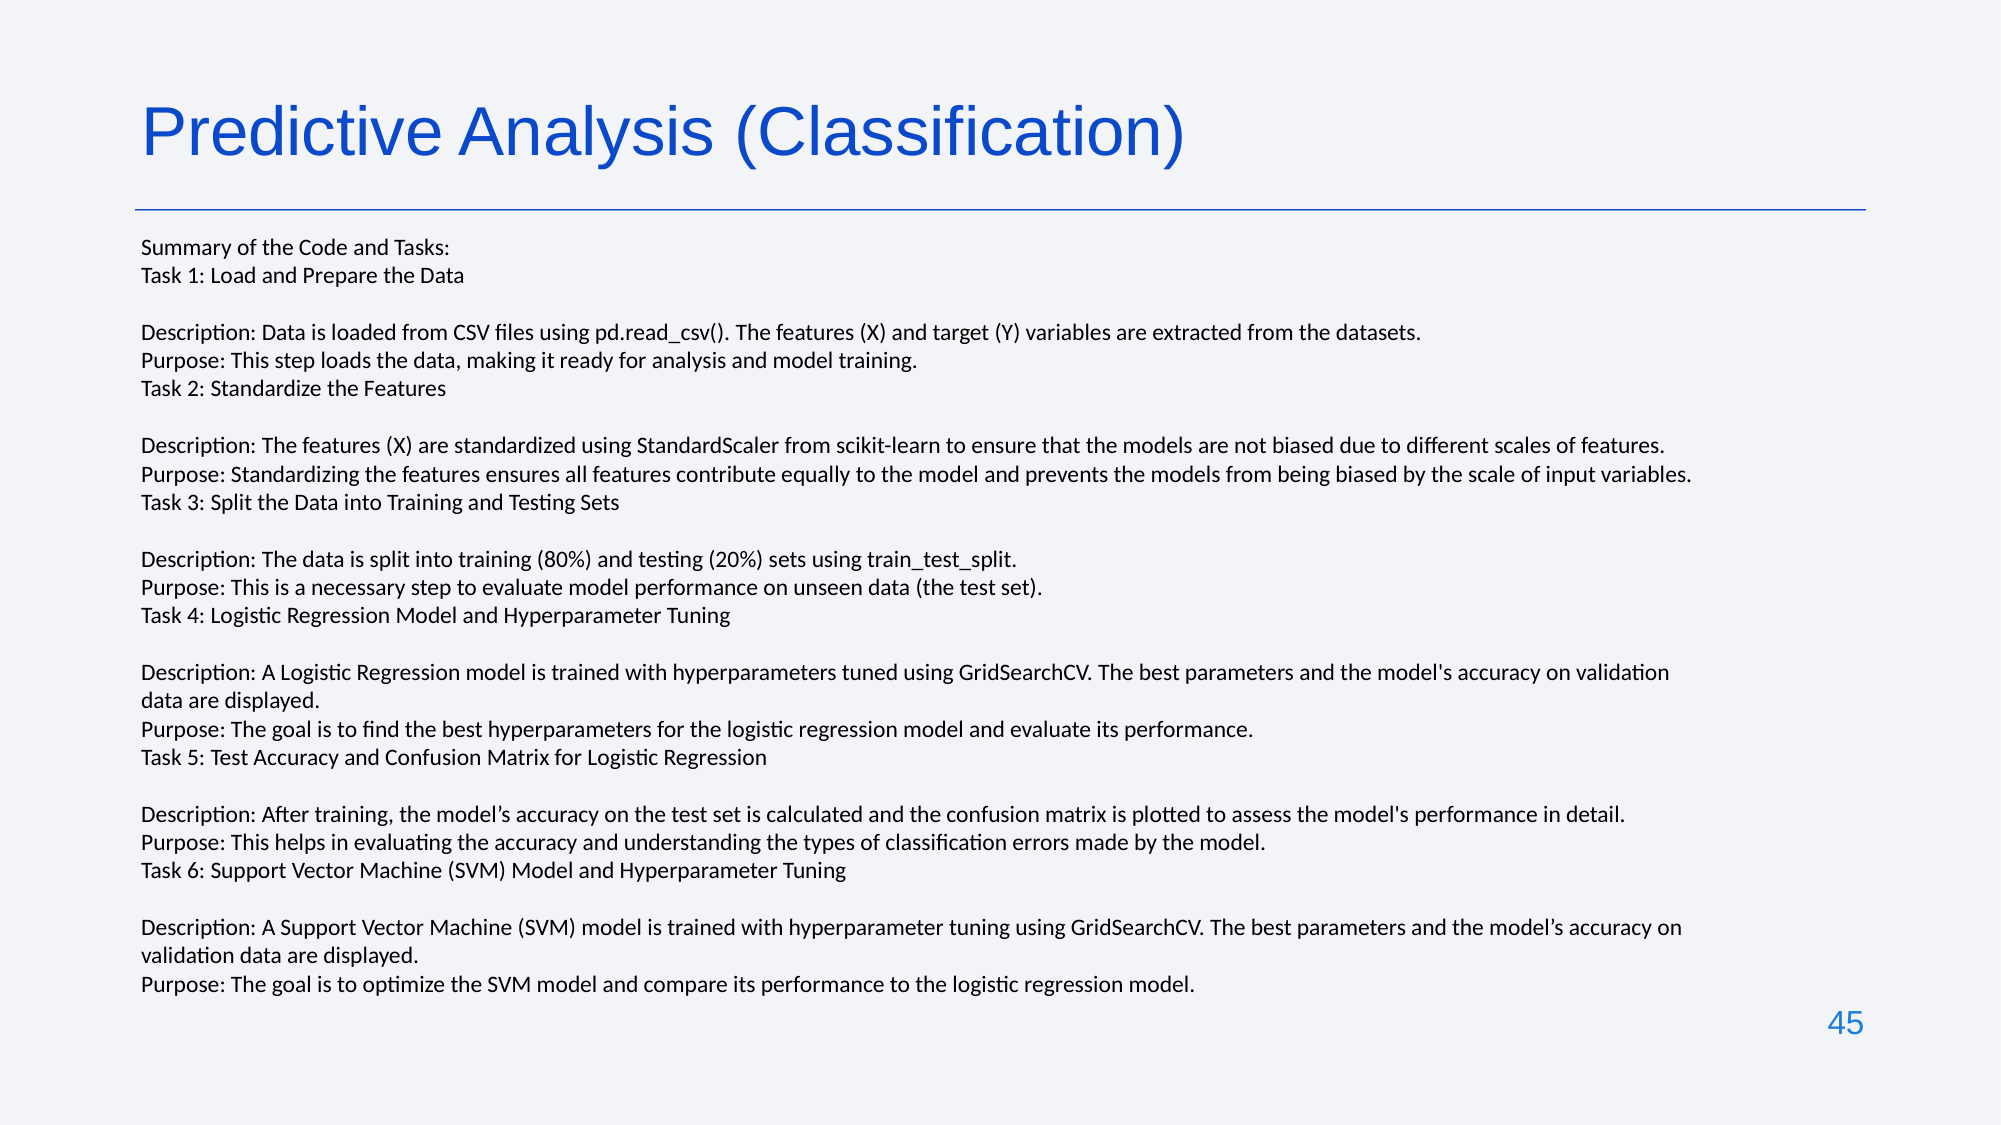

Predictive Analysis (Classification)
Summary of the Code and Tasks:
Task 1: Load and Prepare the Data

Description: Data is loaded from CSV files using pd.read_csv(). The features (X) and target (Y) variables are extracted from the datasets.
Purpose: This step loads the data, making it ready for analysis and model training.
Task 2: Standardize the Features

Description: The features (X) are standardized using StandardScaler from scikit-learn to ensure that the models are not biased due to different scales of features.
Purpose: Standardizing the features ensures all features contribute equally to the model and prevents the models from being biased by the scale of input variables.
Task 3: Split the Data into Training and Testing Sets

Description: The data is split into training (80%) and testing (20%) sets using train_test_split.
Purpose: This is a necessary step to evaluate model performance on unseen data (the test set).
Task 4: Logistic Regression Model and Hyperparameter Tuning

Description: A Logistic Regression model is trained with hyperparameters tuned using GridSearchCV. The best parameters and the model's accuracy on validation data are displayed.
Purpose: The goal is to find the best hyperparameters for the logistic regression model and evaluate its performance.
Task 5: Test Accuracy and Confusion Matrix for Logistic Regression

Description: After training, the model’s accuracy on the test set is calculated and the confusion matrix is plotted to assess the model's performance in detail.
Purpose: This helps in evaluating the accuracy and understanding the types of classification errors made by the model.
Task 6: Support Vector Machine (SVM) Model and Hyperparameter Tuning

Description: A Support Vector Machine (SVM) model is trained with hyperparameter tuning using GridSearchCV. The best parameters and the model’s accuracy on validation data are displayed.
Purpose: The goal is to optimize the SVM model and compare its performance to the logistic regression model.
45